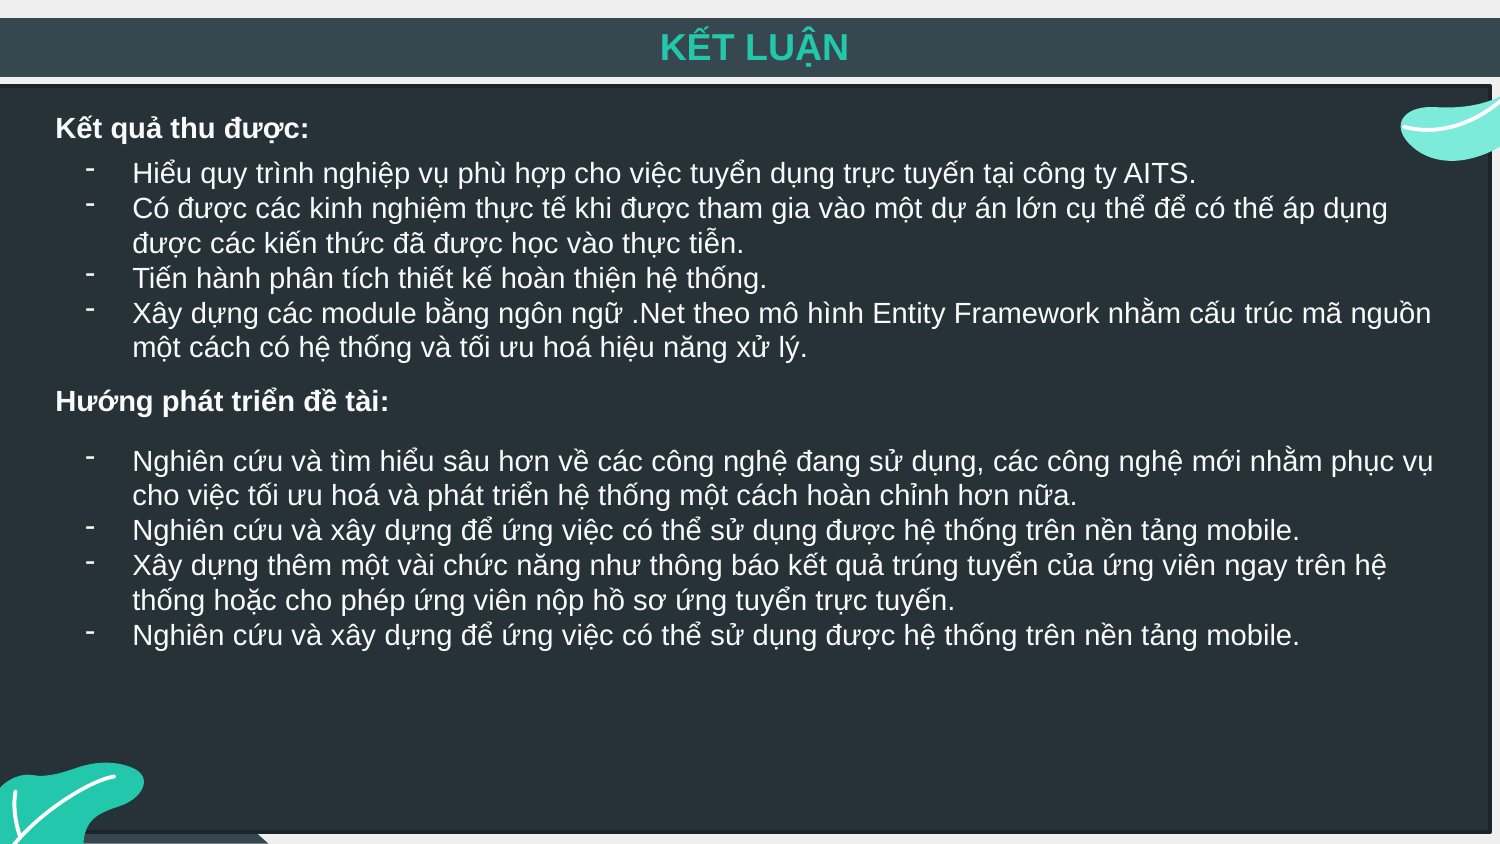

KẾT LUẬN

Kết quả thu được:

Hiểu quy trình nghiệp vụ phù hợp cho việc tuyển dụng trực tuyến tại công ty AITS.
Có được các kinh nghiệm thực tế khi được tham gia vào một dự án lớn cụ thể để có thế áp dụng được các kiến thức đã được học vào thực tiễn.
Tiến hành phân tích thiết kế hoàn thiện hệ thống.
Xây dựng các module bằng ngôn ngữ .Net theo mô hình Entity Framework nhằm cấu trúc mã nguồn một cách có hệ thống và tối ưu hoá hiệu năng xử lý.

Hướng phát triển đề tài:
Nghiên cứu và tìm hiểu sâu hơn về các công nghệ đang sử dụng, các công nghệ mới nhằm phục vụ cho việc tối ưu hoá và phát triển hệ thống một cách hoàn chỉnh hơn nữa.
Nghiên cứu và xây dựng để ứng việc có thể sử dụng được hệ thống trên nền tảng mobile.
Xây dựng thêm một vài chức năng như thông báo kết quả trúng tuyển của ứng viên ngay trên hệ thống hoặc cho phép ứng viên nộp hồ sơ ứng tuyển trực tuyến.
Nghiên cứu và xây dựng để ứng việc có thể sử dụng được hệ thống trên nền tảng mobile.